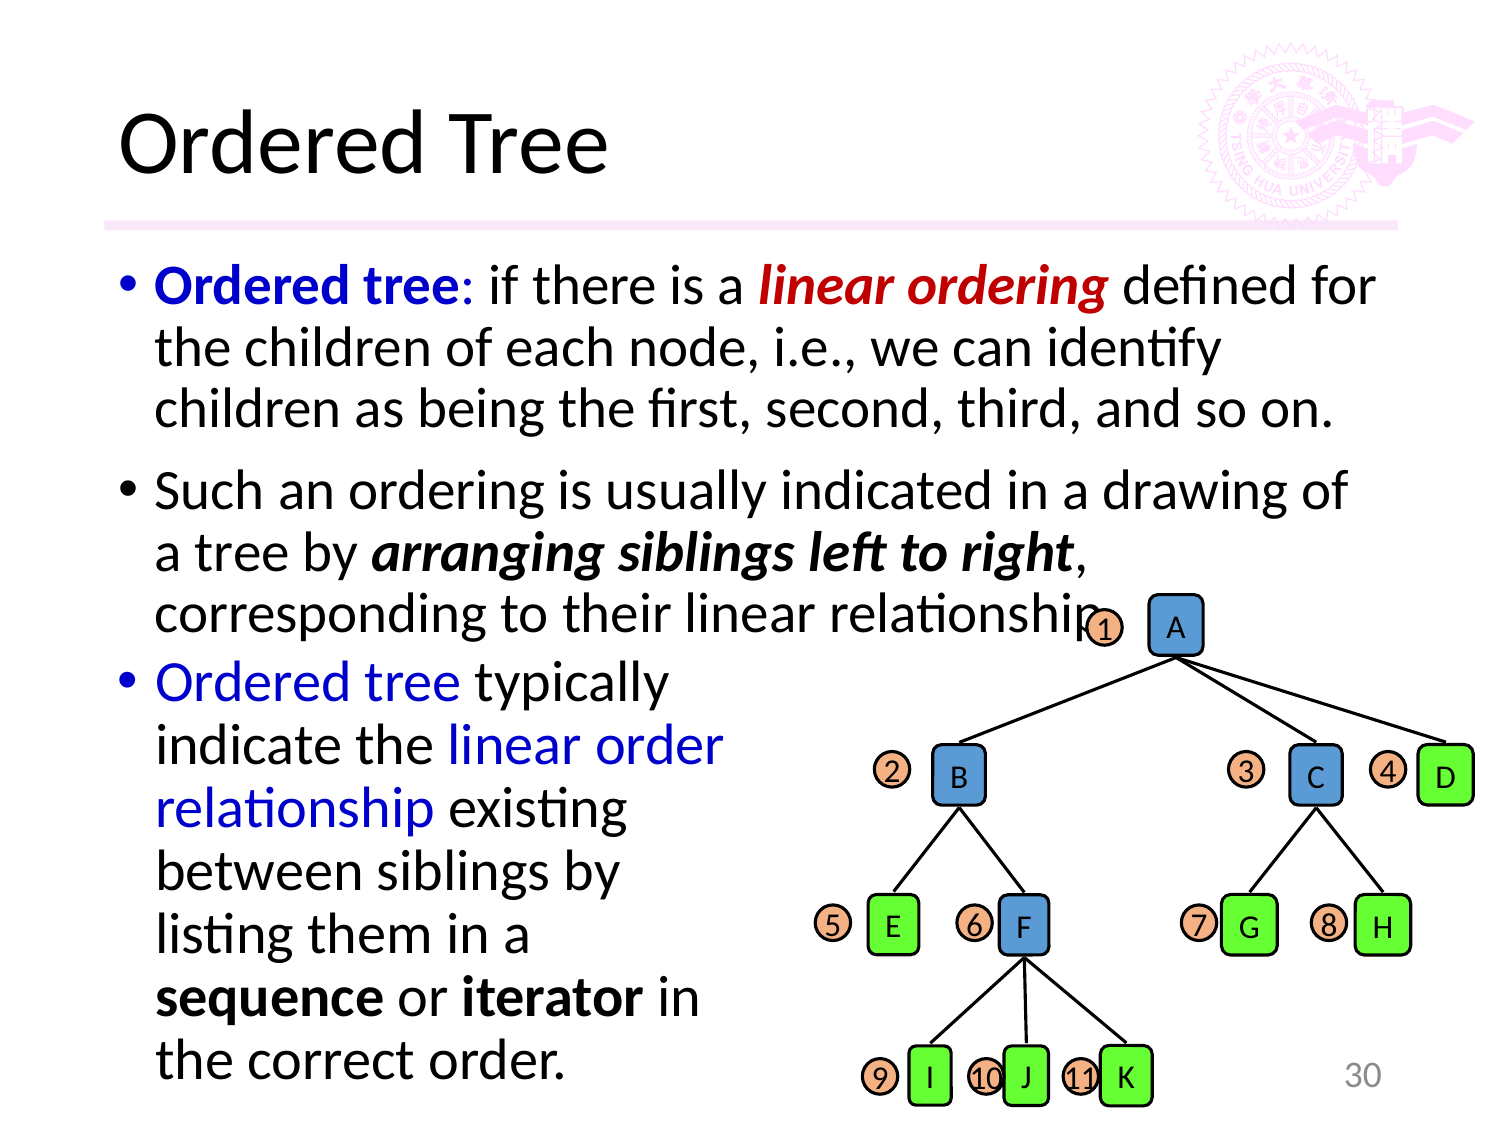

# Ordered Tree
Ordered tree: if there is a linear ordering defined for the children of each node, i.e., we can identify children as being the first, second, third, and so on.
Such an ordering is usually indicated in a drawing of a tree by arranging siblings left to right, corresponding to their linear relationship.

A
D
B
C
E
G
H
F
K
I
J
1
2
3
4
5
6
7
8
9
10
11
Ordered tree typically indicate the linear order relationship existing between siblings by listing them in a sequence or iterator in the correct order.
30